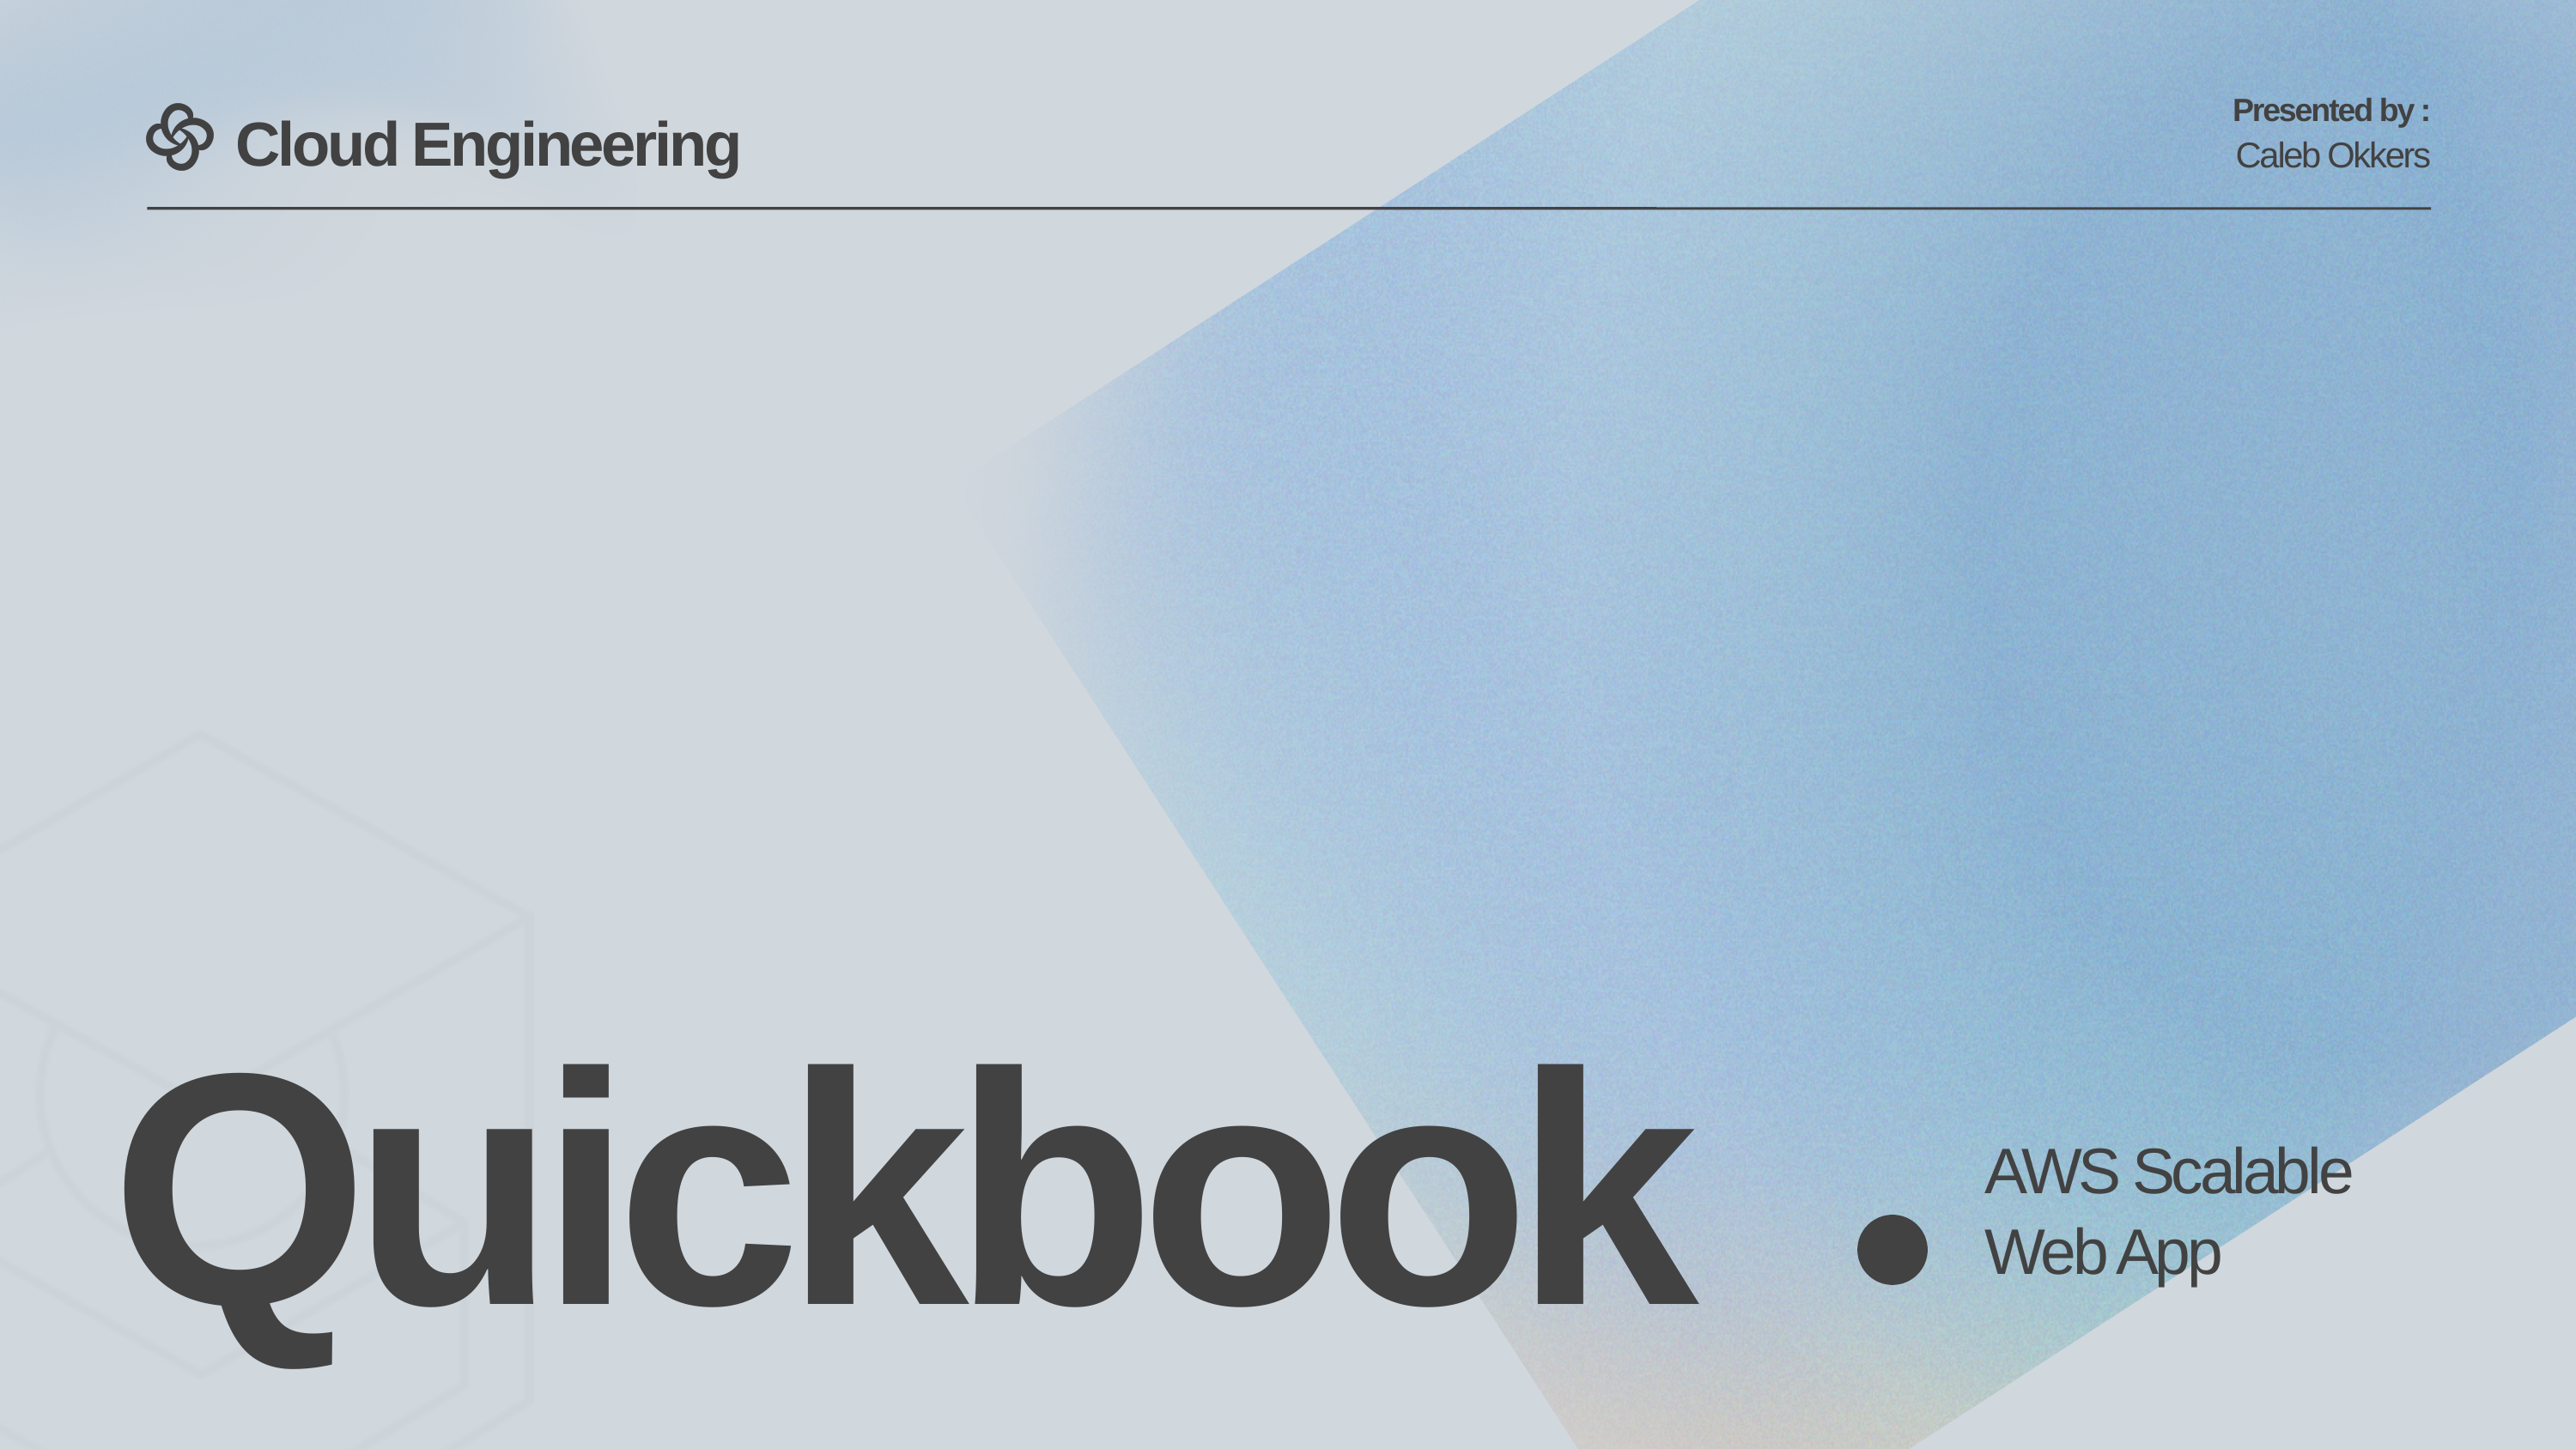

Presented by :

Cloud Engineering
Caleb Okkers

Quickbook
AWS Scalable Web App